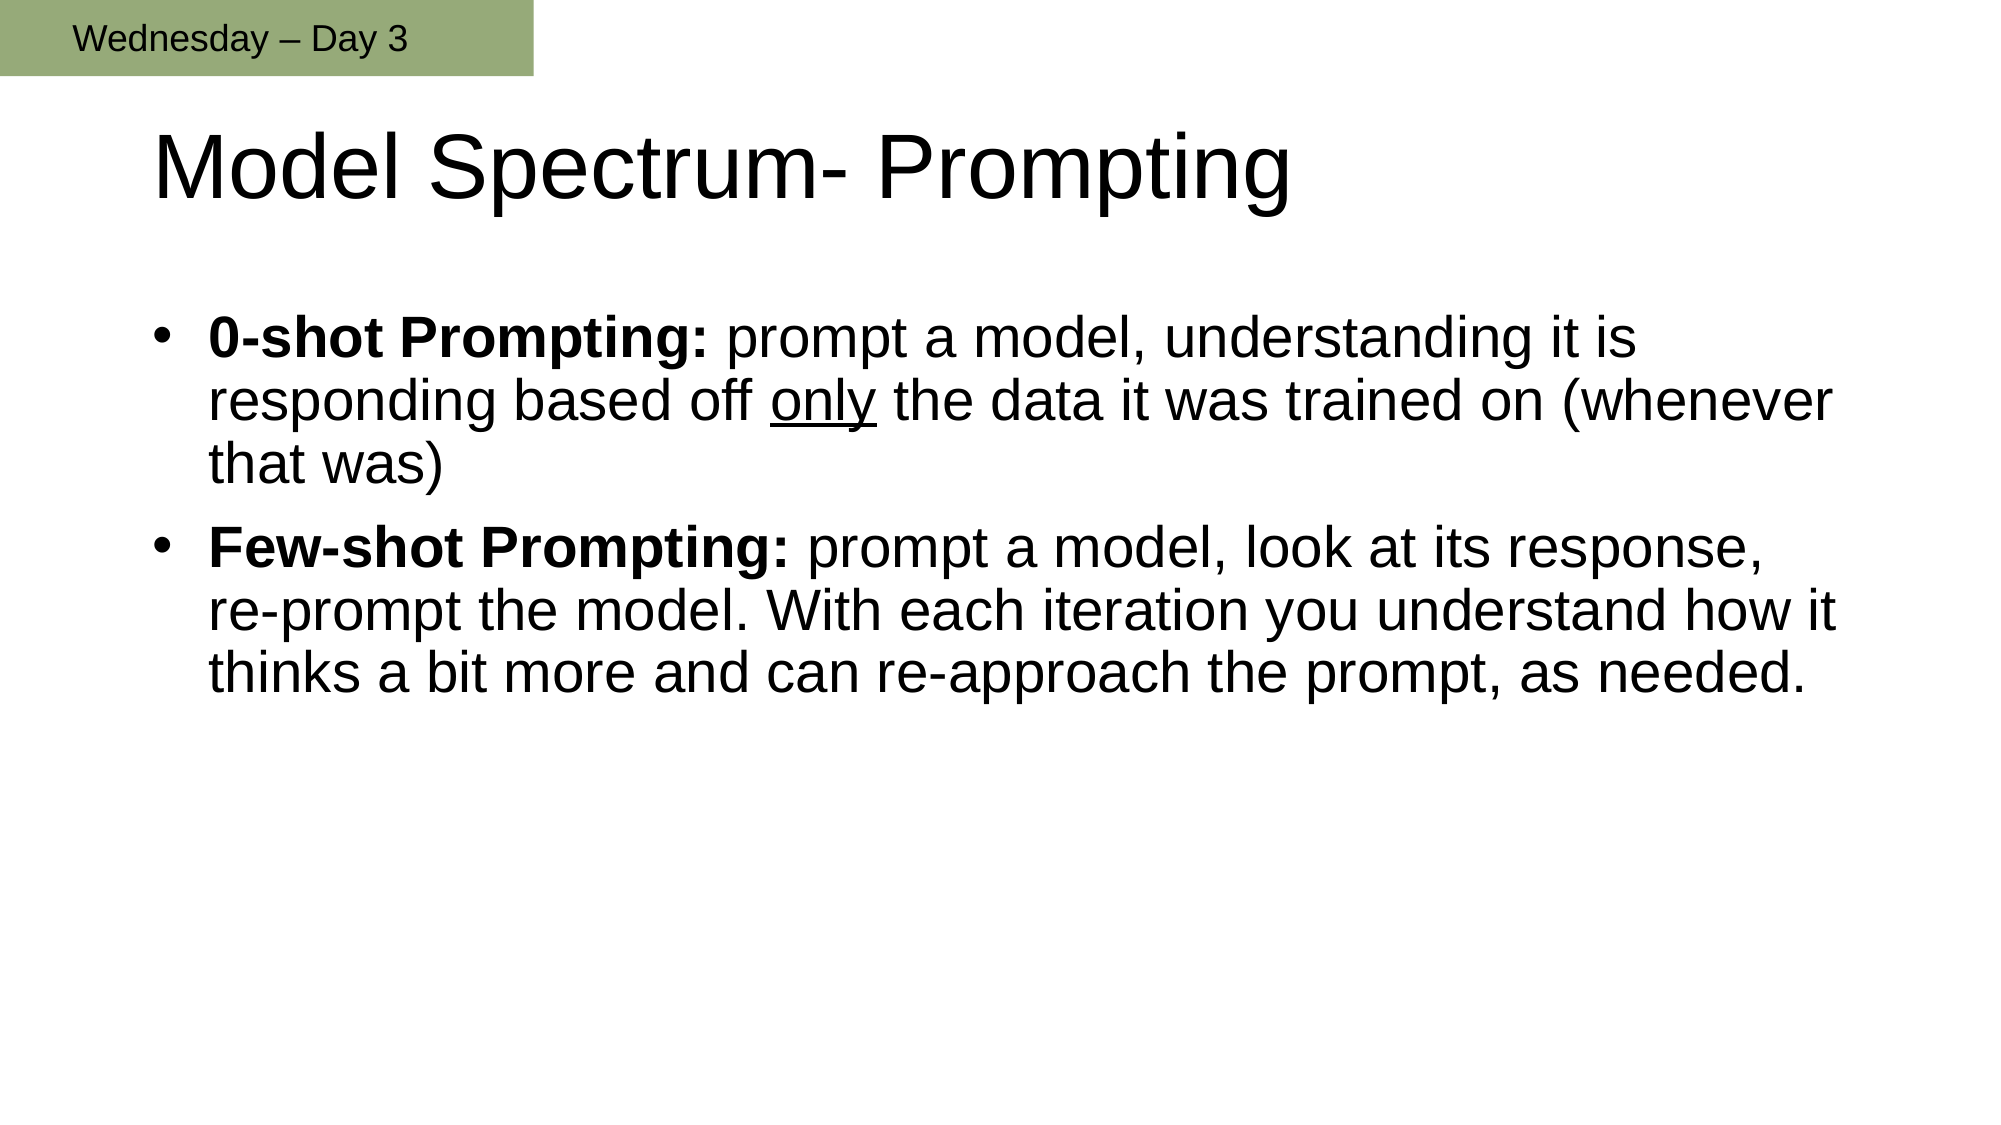

Wednesday – Day 3
# Model Spectrum- Prompting
0-shot Prompting: prompt a model, understanding it is responding based off only the data it was trained on (whenever that was)
Few-shot Prompting: prompt a model, look at its response, re-prompt the model. With each iteration you understand how it thinks a bit more and can re-approach the prompt, as needed.